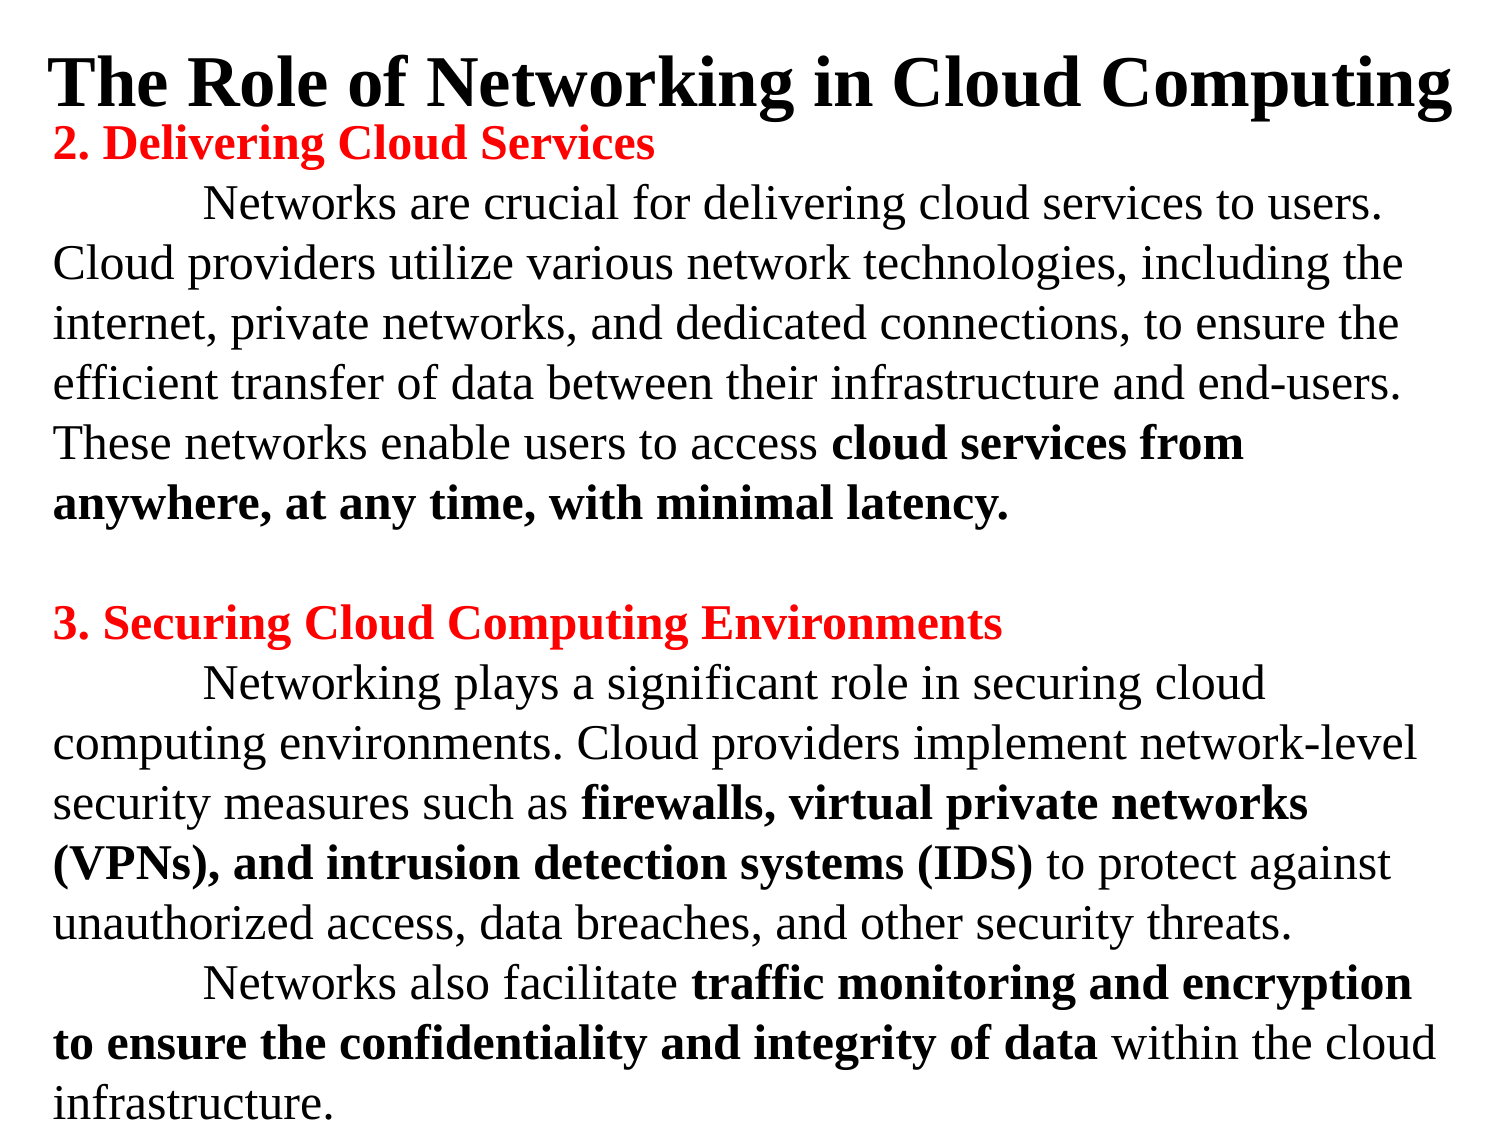

The Role of Networking in Cloud Computing
2. Delivering Cloud Services
	Networks are crucial for delivering cloud services to users. Cloud providers utilize various network technologies, including the internet, private networks, and dedicated connections, to ensure the efficient transfer of data between their infrastructure and end-users.
These networks enable users to access cloud services from anywhere, at any time, with minimal latency.

3. Securing Cloud Computing Environments
	Networking plays a significant role in securing cloud computing environments. Cloud providers implement network-level security measures such as firewalls, virtual private networks (VPNs), and intrusion detection systems (IDS) to protect against unauthorized access, data breaches, and other security threats.
	Networks also facilitate traffic monitoring and encryption to ensure the confidentiality and integrity of data within the cloud infrastructure.